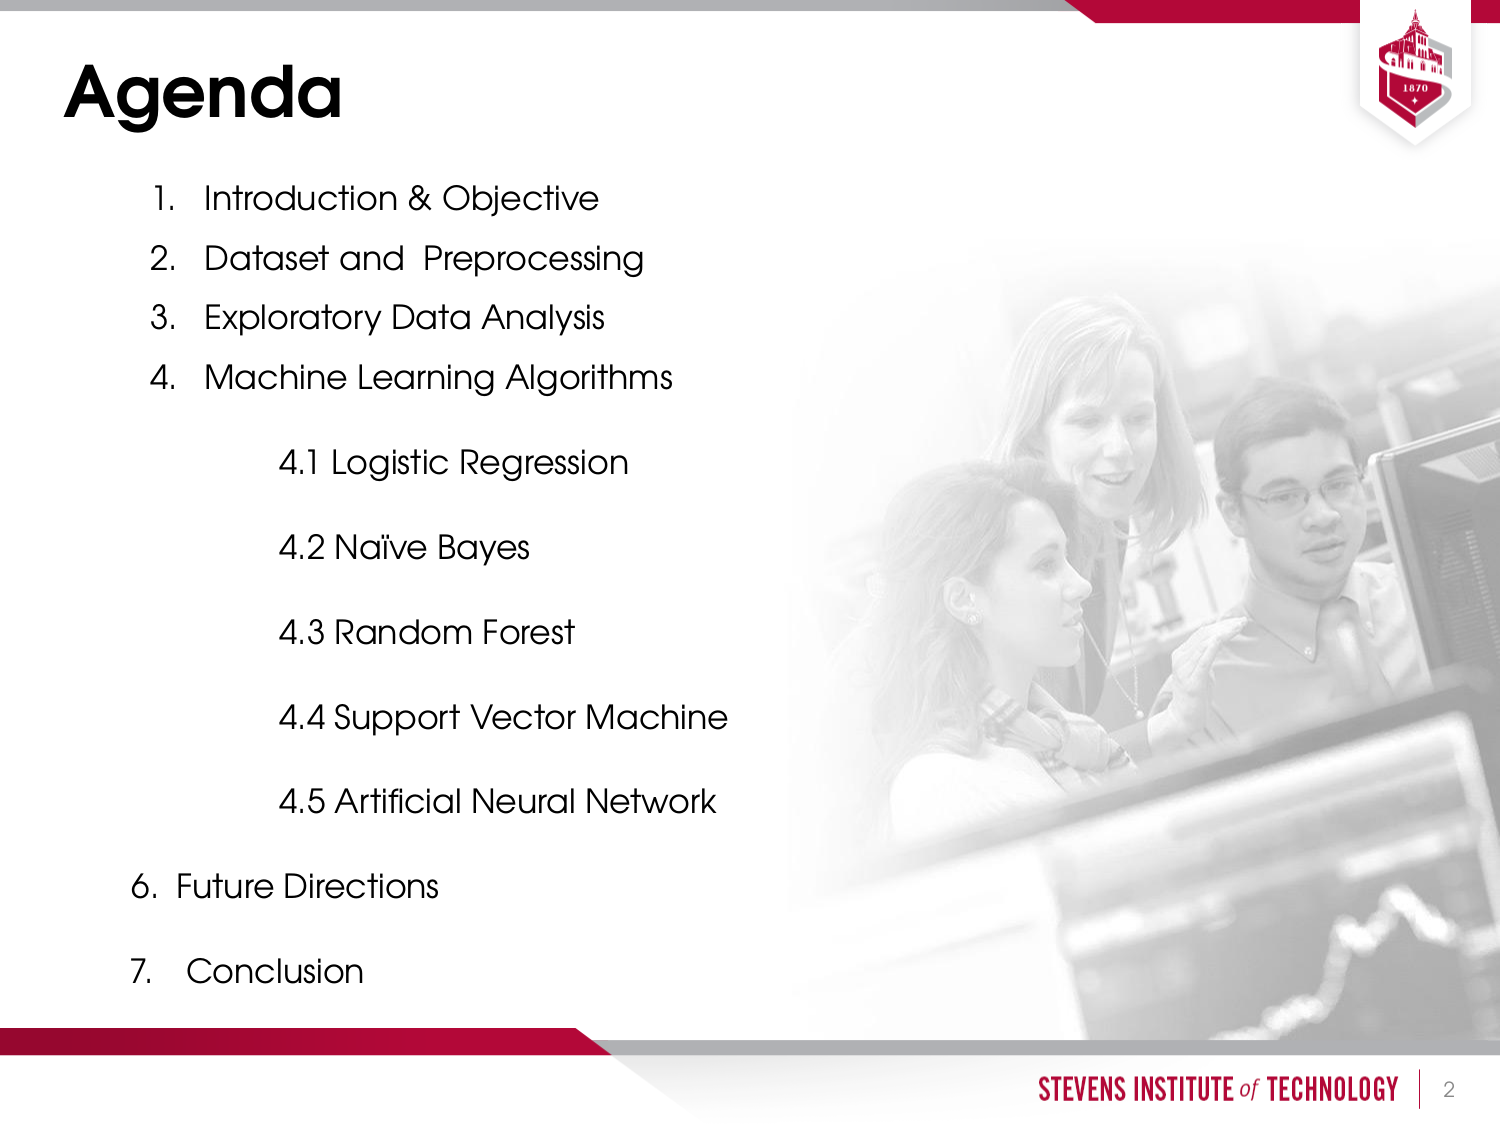

# Agenda
Introduction & Objective
Dataset and  Preprocessing
Exploratory Data Analysis
Machine Learning Algorithms
	4.1 Logistic Regression
	4.2 Naïve Bayes
	4.3 Random Forest
	4.4 Support Vector Machine
	4.5 Artificial Neural Network
Future Directions
Conclusion

2